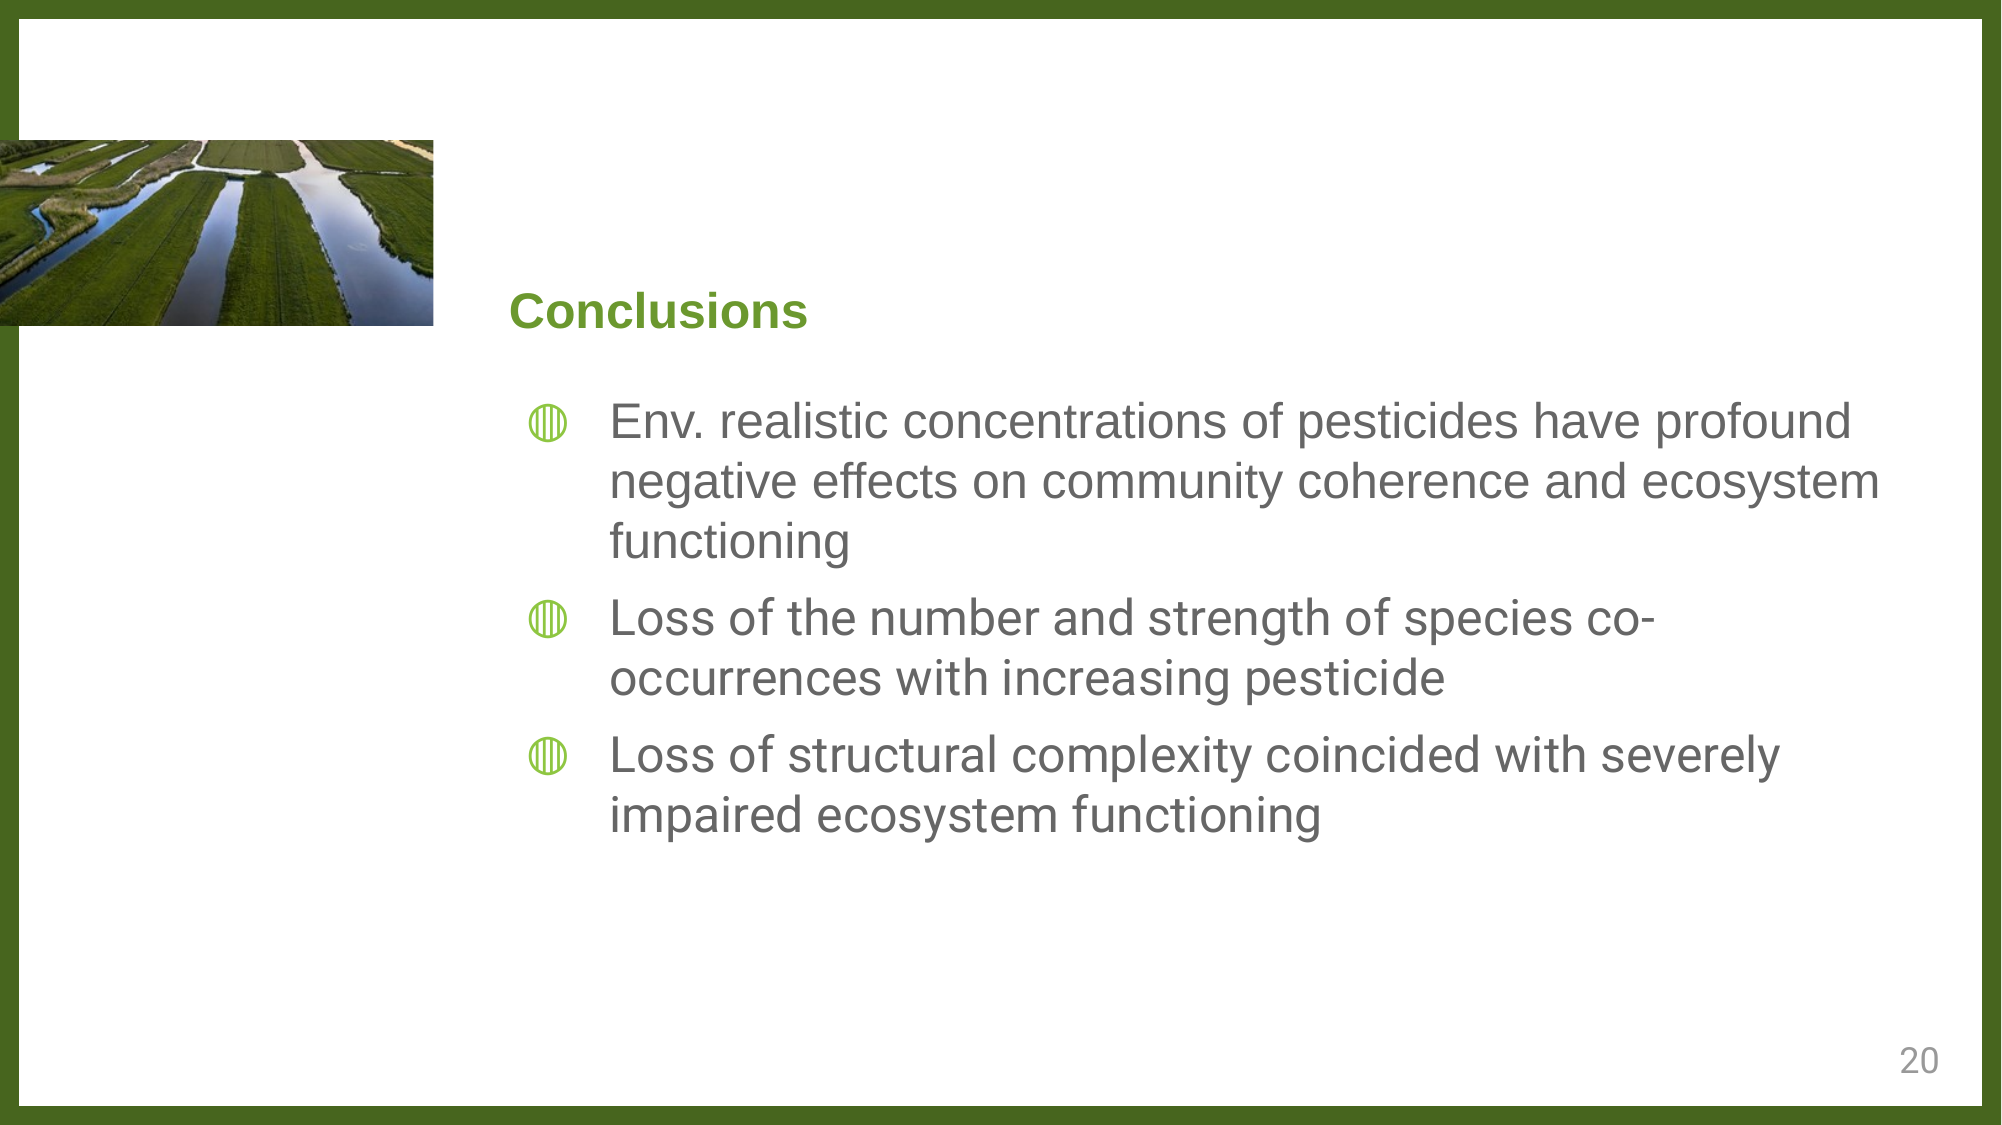

# Conclusions
Env. realistic concentrations of pesticides have profound negative effects on community coherence and ecosystem functioning
Loss of the number and strength of species co-occurrences with increasing pesticide
Loss of structural complexity coincided with severely impaired ecosystem functioning

20